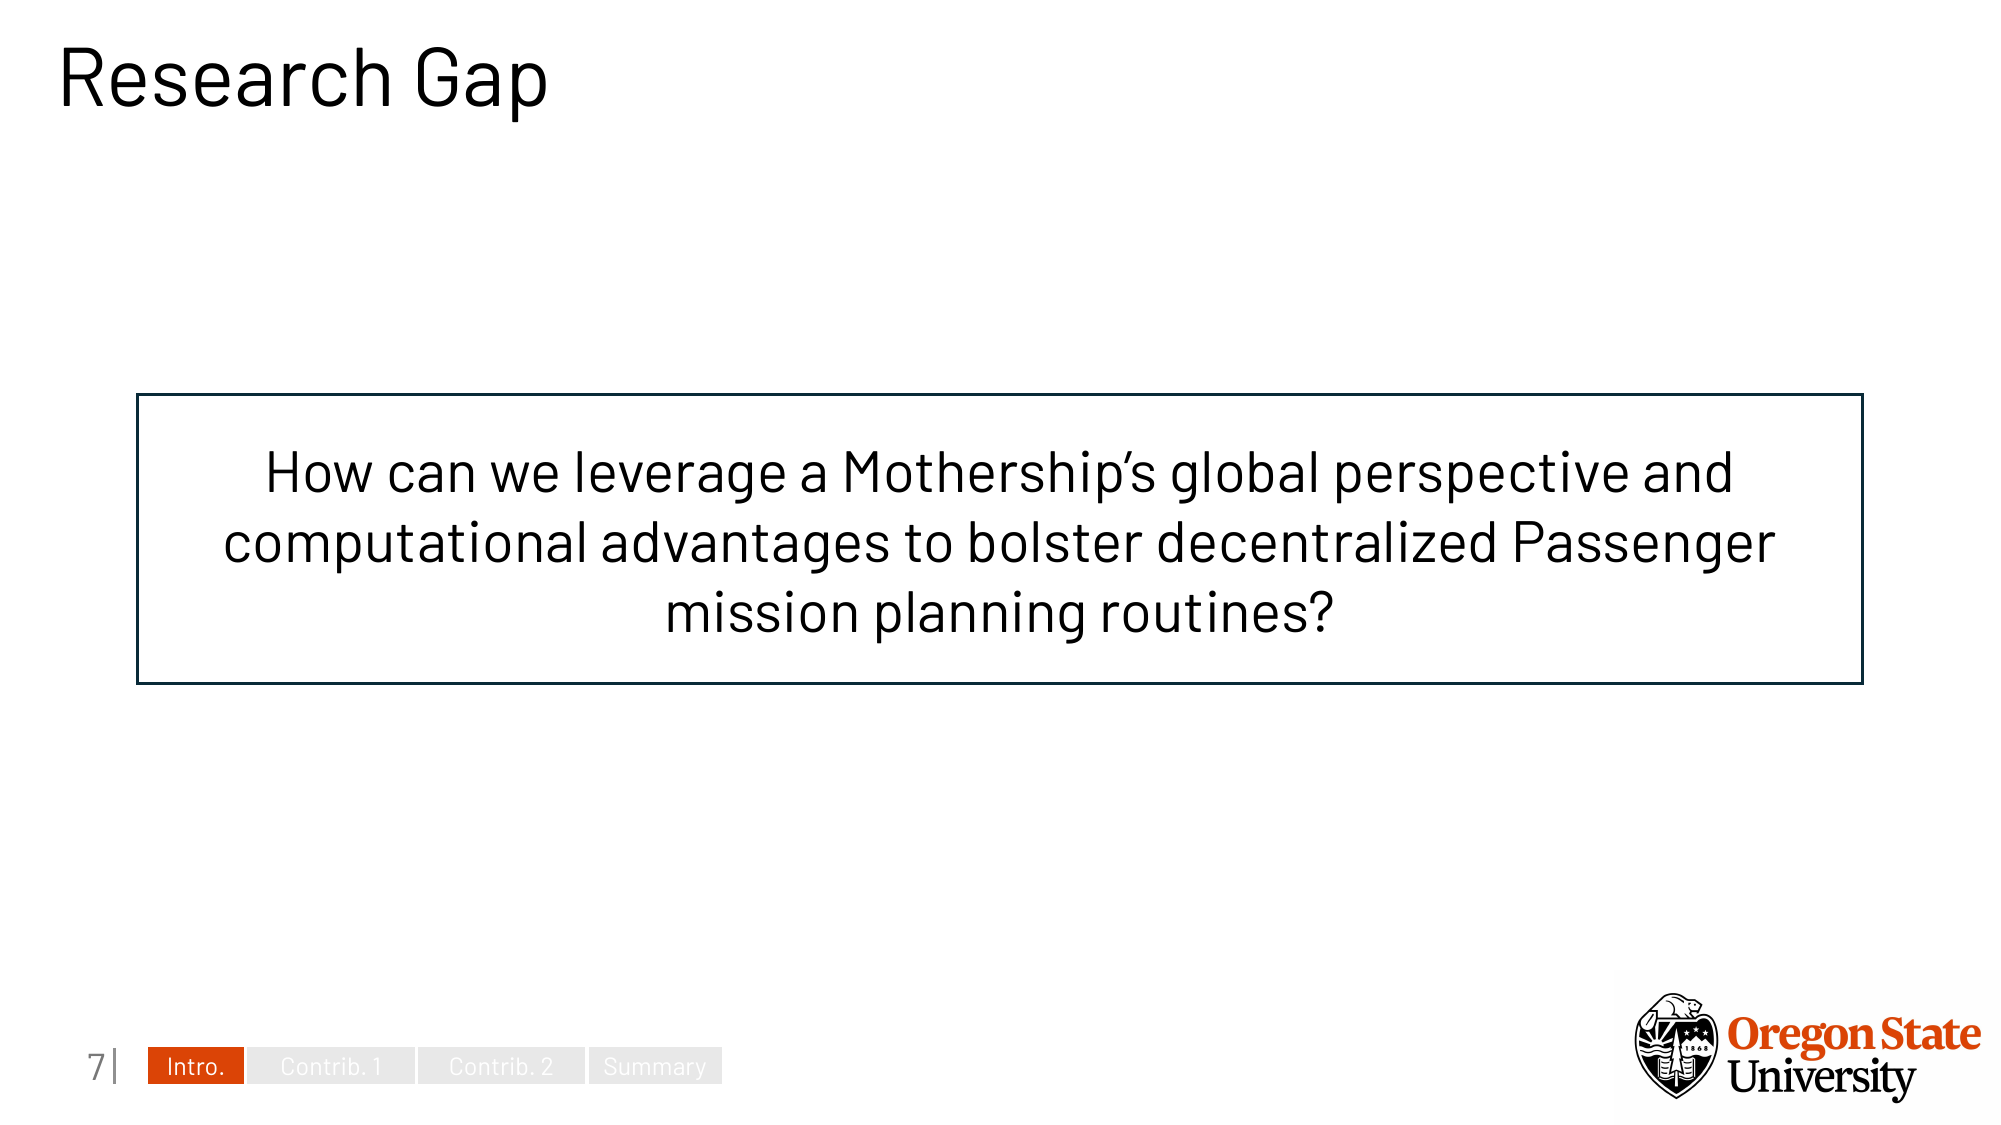

# Research Gap
How can we leverage a Mothership’s global perspective and computational advantages to bolster decentralized Passenger mission planning routines?
7
Intro.
Contrib. 1
Contrib. 2
Summary